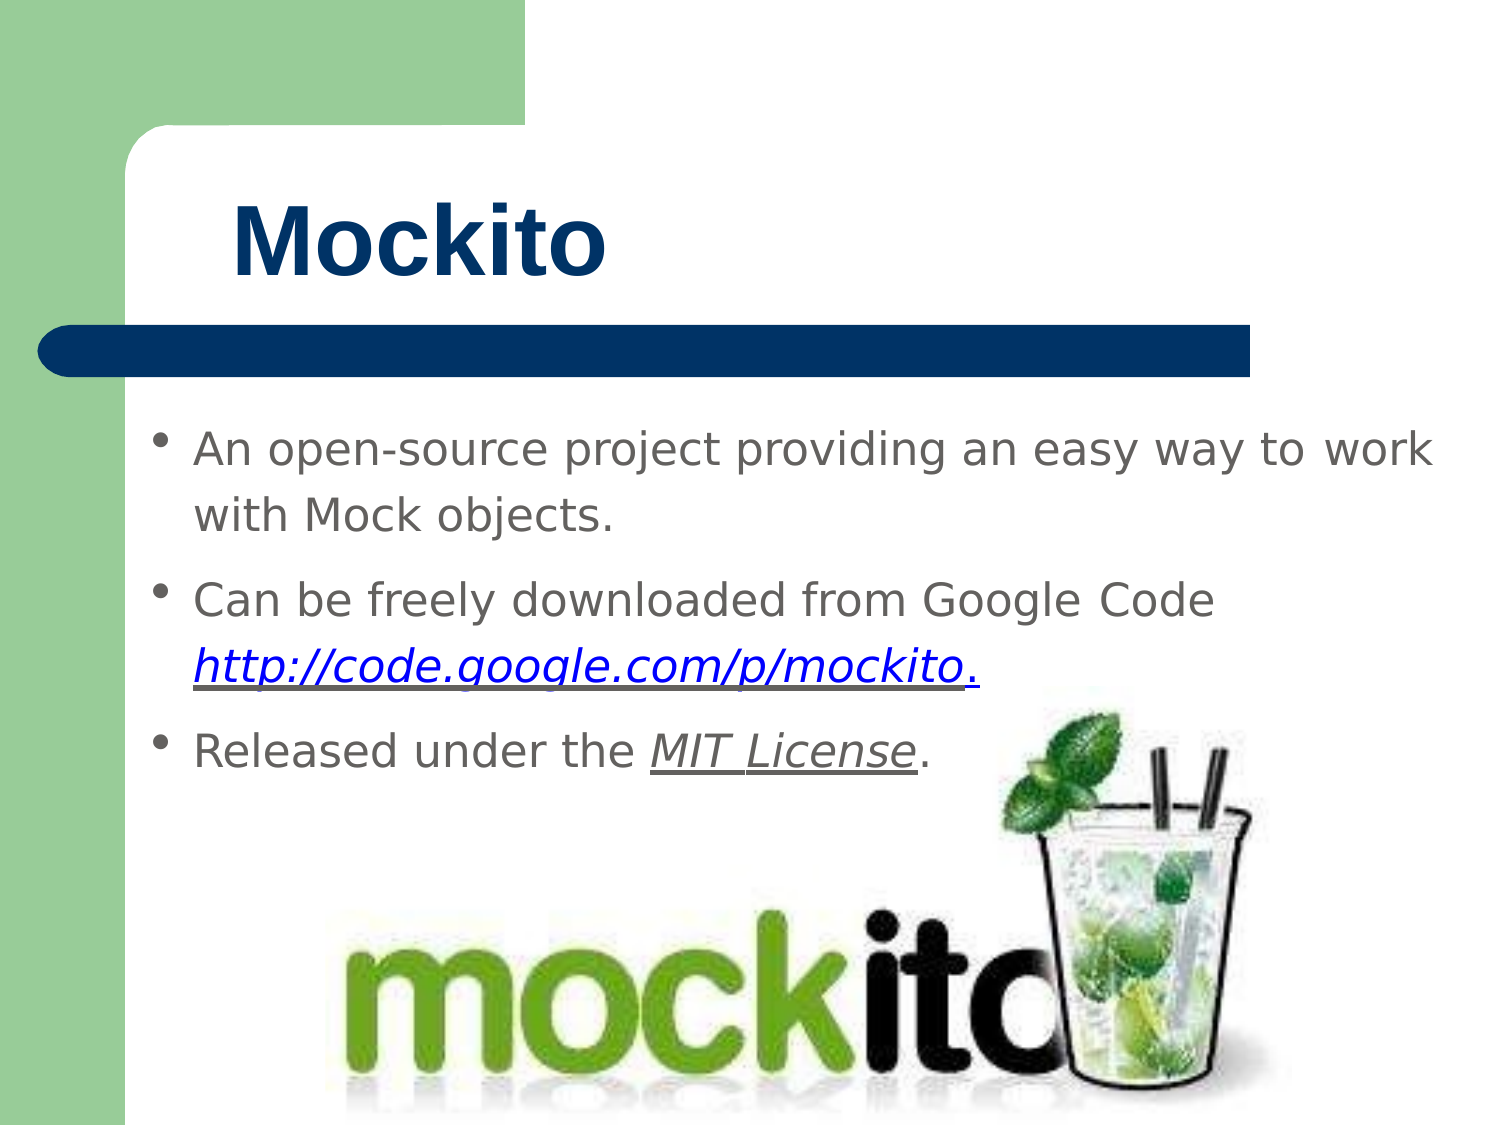

# Mockito
An open-source project providing an easy way to work
with Mock objects.
Can be freely downloaded from Google Code
http://code.google.com/p/mockito.
Released under the MIT License.